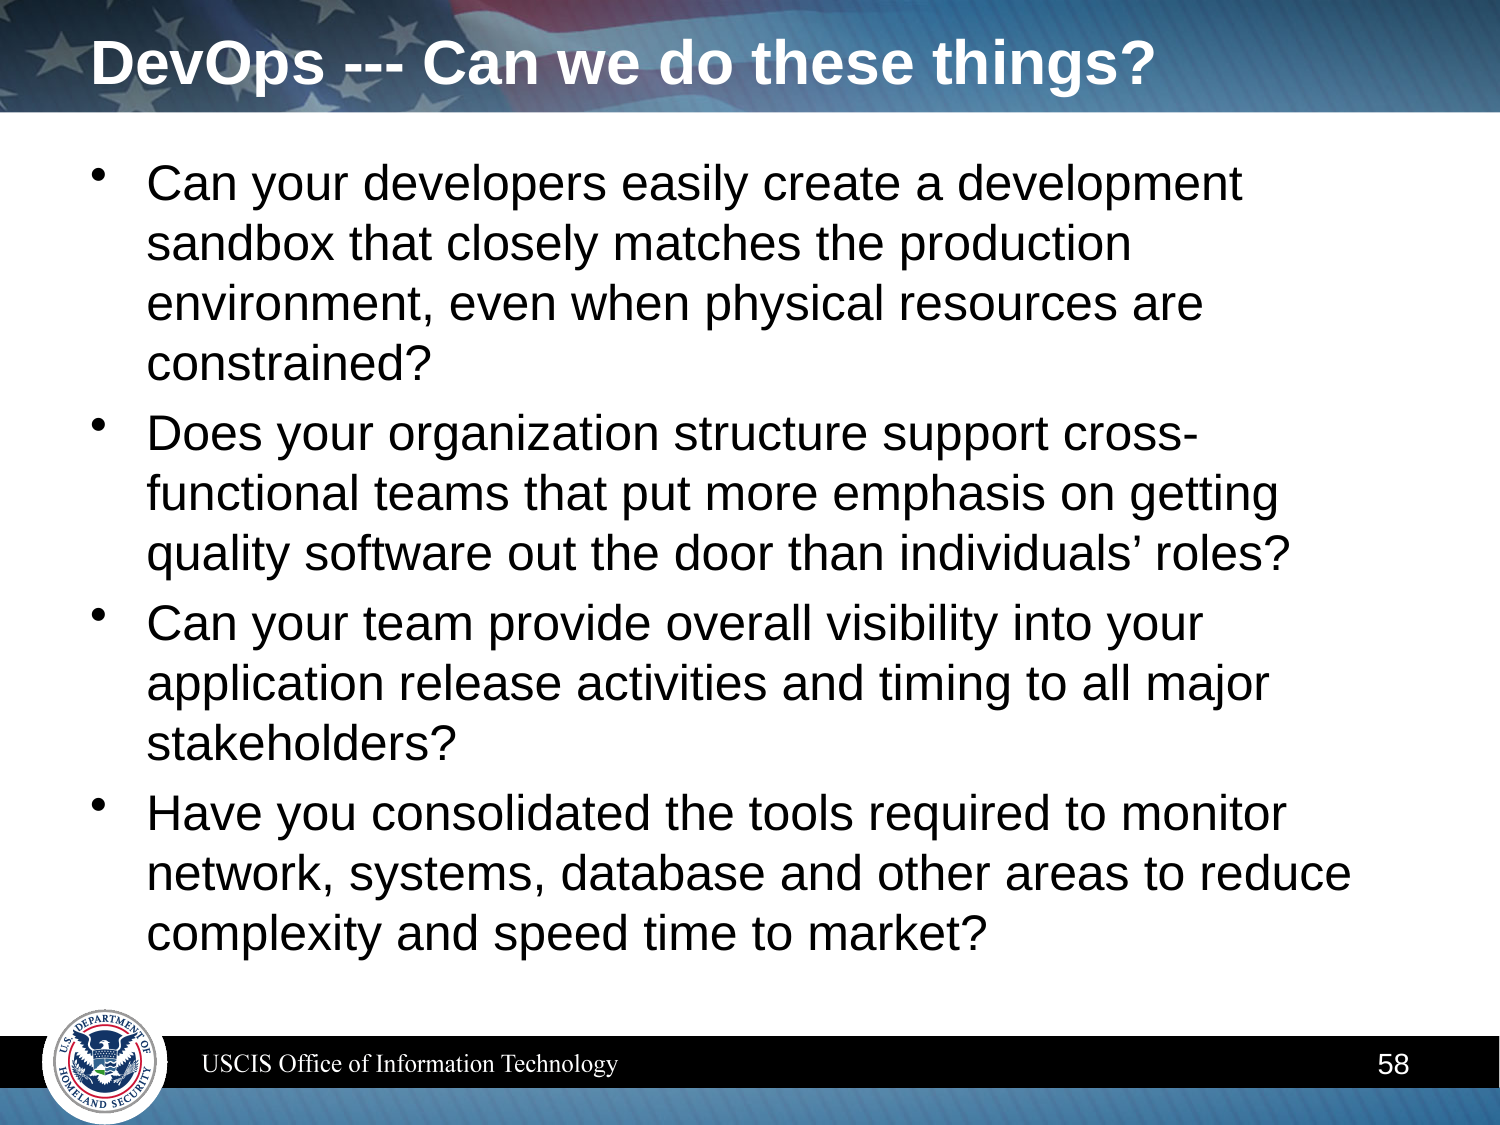

# DevOps --- Can we do these things?
Can your developers easily create a development sandbox that closely matches the production environment, even when physical resources are constrained?
Does your organization structure support cross-functional teams that put more emphasis on getting quality software out the door than individuals’ roles?
Can your team provide overall visibility into your application release activities and timing to all major stakeholders?
Have you consolidated the tools required to monitor network, systems, database and other areas to reduce complexity and speed time to market?
58